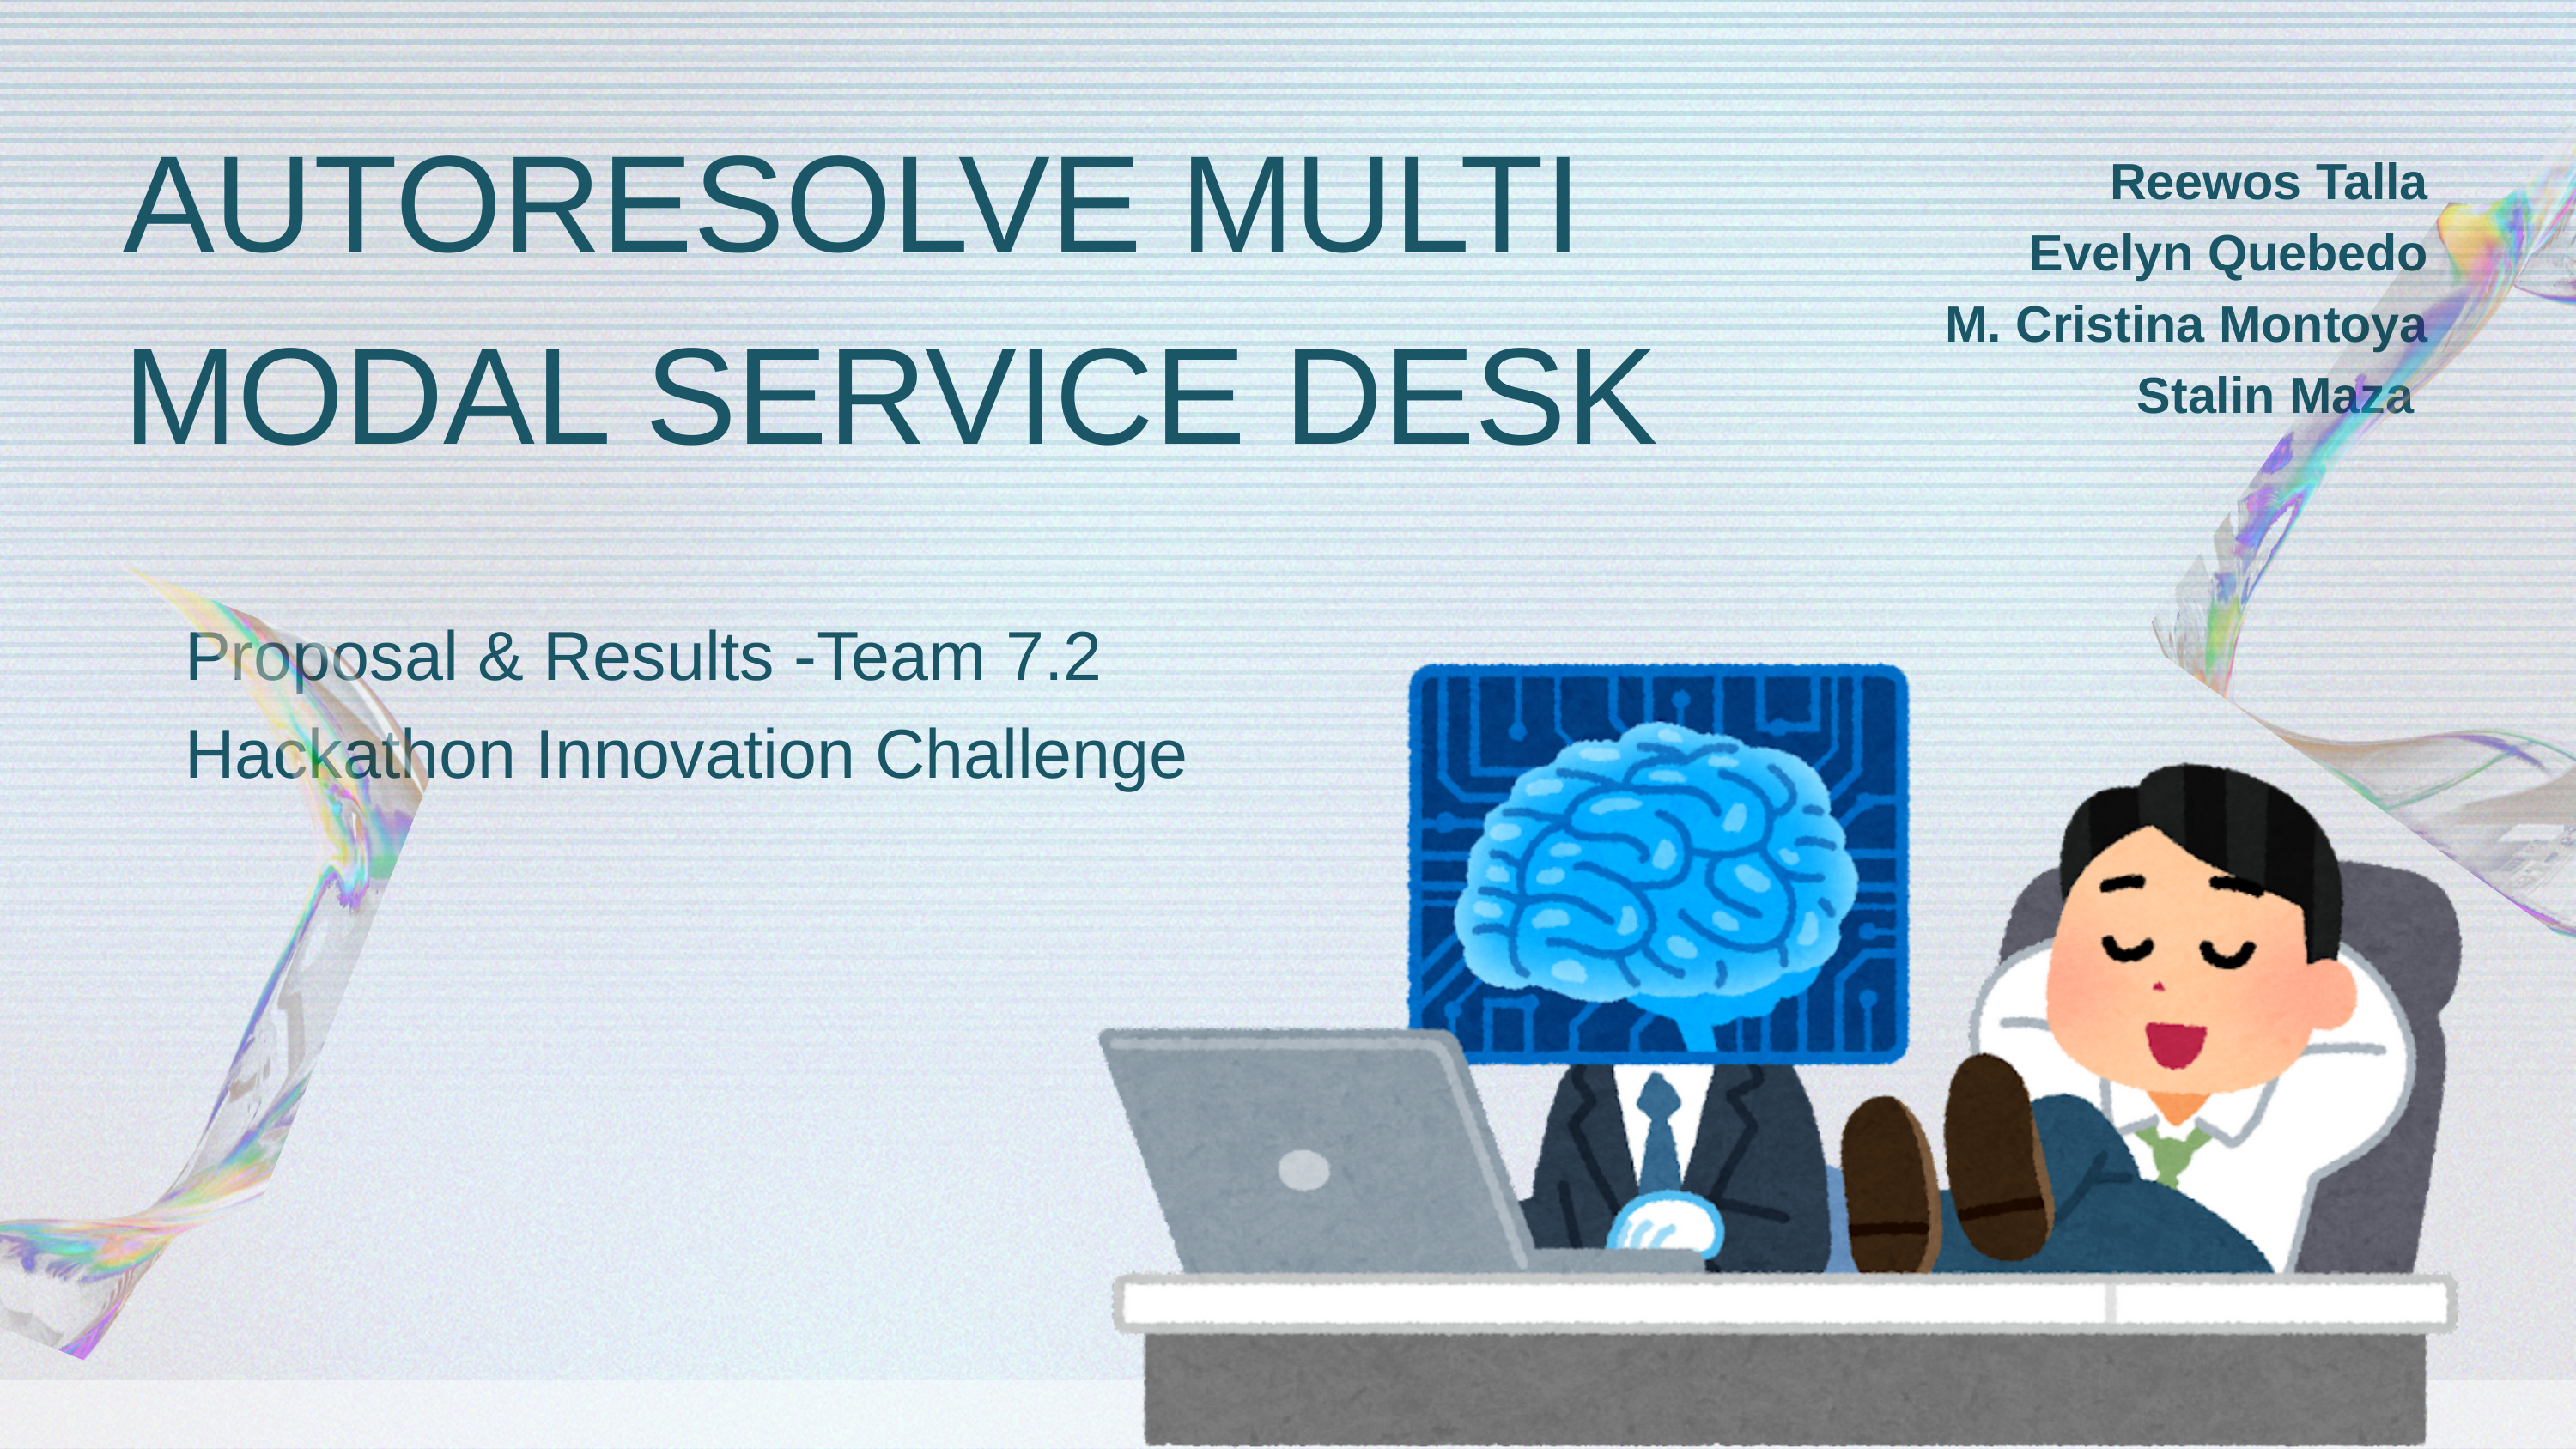

AUTORESOLVE MULTI MODAL SERVICE DESK
Reewos Talla
Evelyn Quebedo
M. Cristina Montoya
Stalin Maza

Proposal & Results -Team 7.2
Hackathon Innovation Challenge